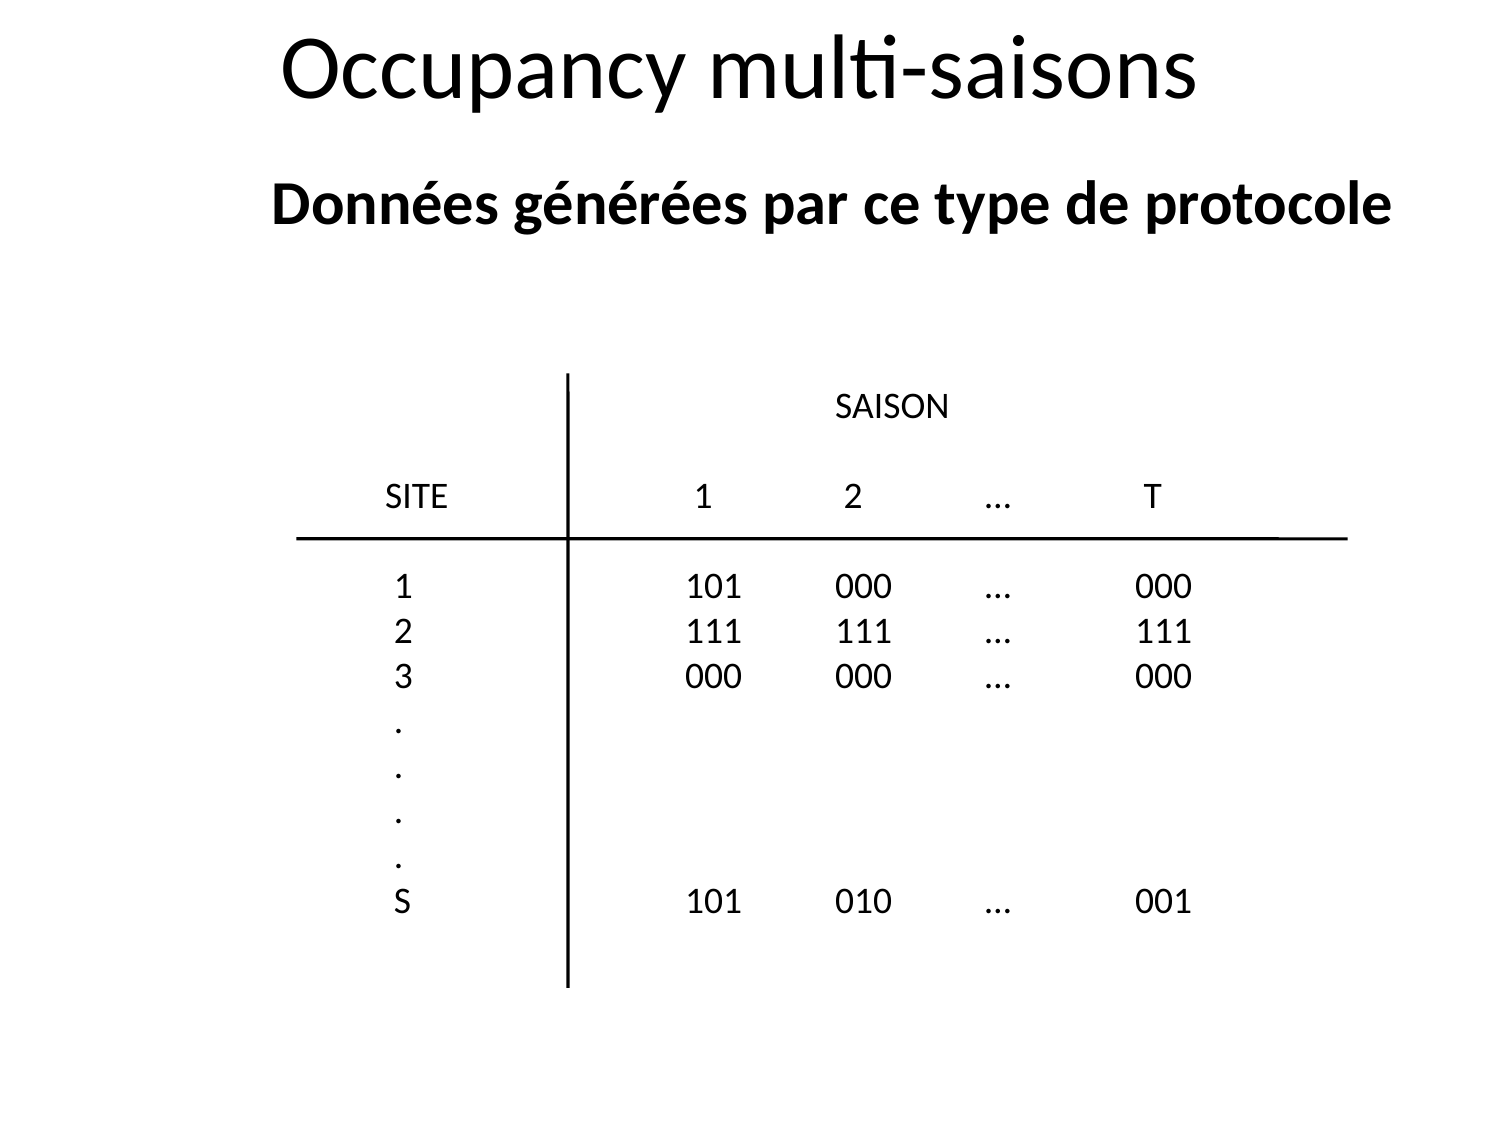

Occupancy multi-saisons
Données générées par ce type de protocole
			SAISON

SITE 		 1	 2	…	 T

 1		101	000	…	000
 2		111	111	…	111
 3		000	000	…	000
 .
 .
 .
 .
 S		101	010	…	001